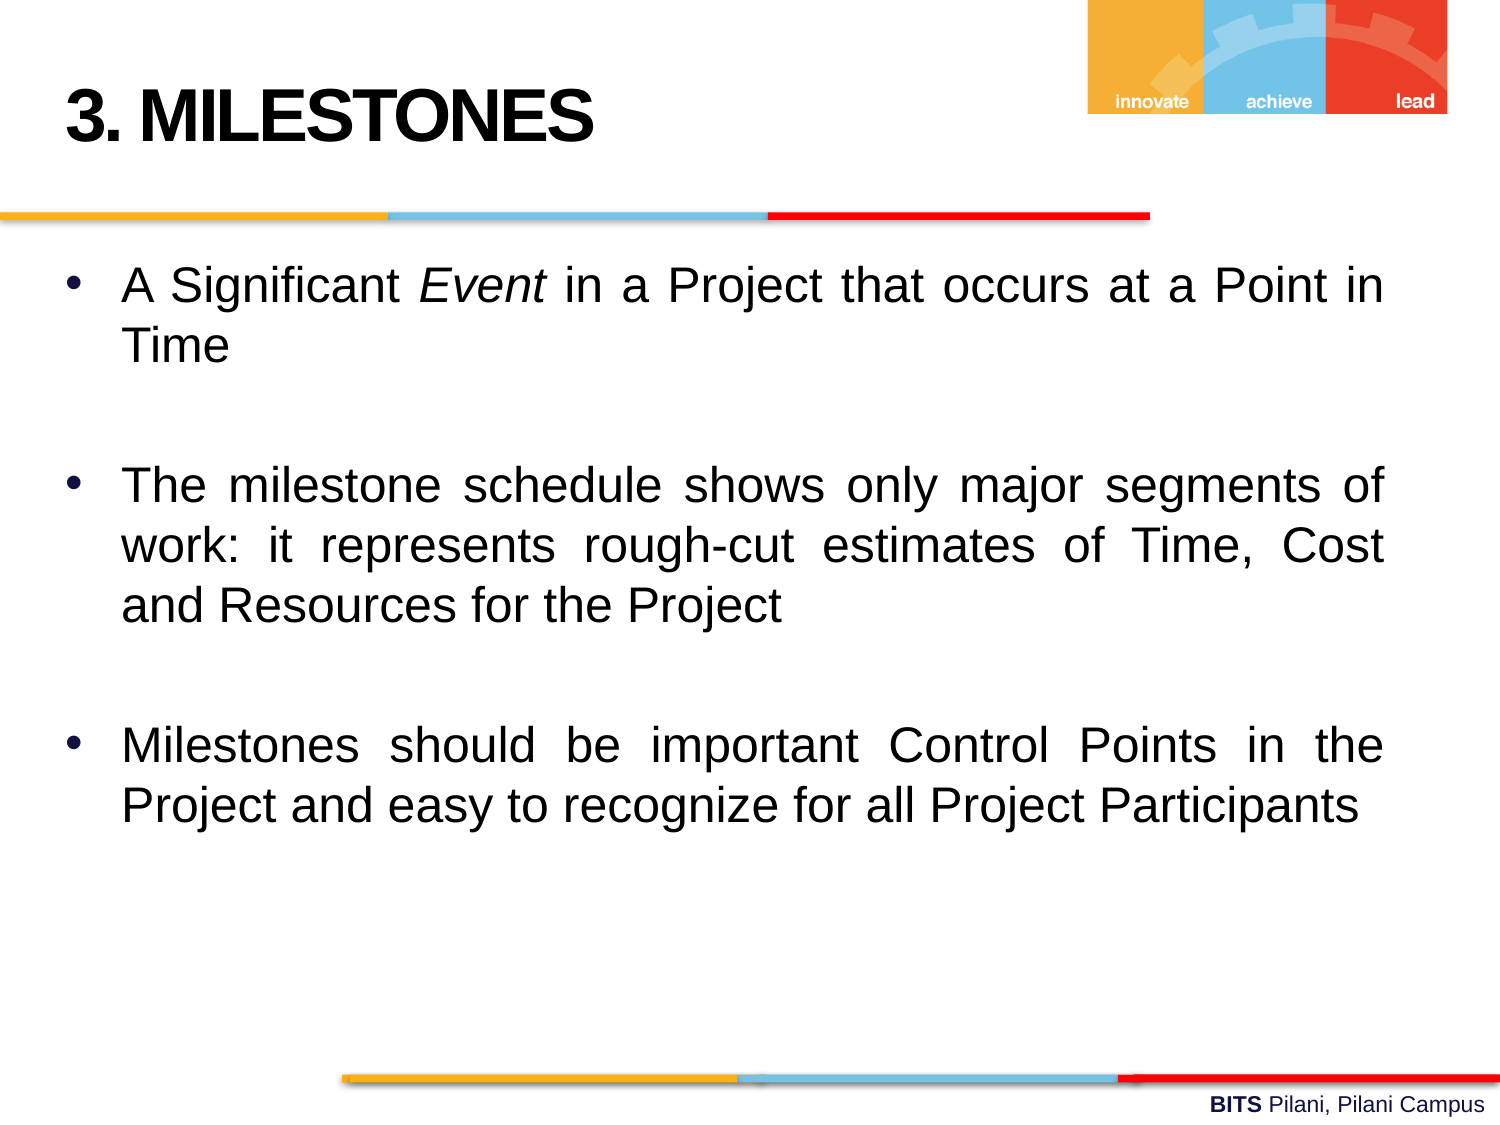

3. MILESTONES
A Significant Event in a Project that occurs at a Point in Time

The milestone schedule shows only major segments of work: it represents rough-cut estimates of Time, Cost and Resources for the Project

Milestones should be important Control Points in the Project and easy to recognize for all Project Participants